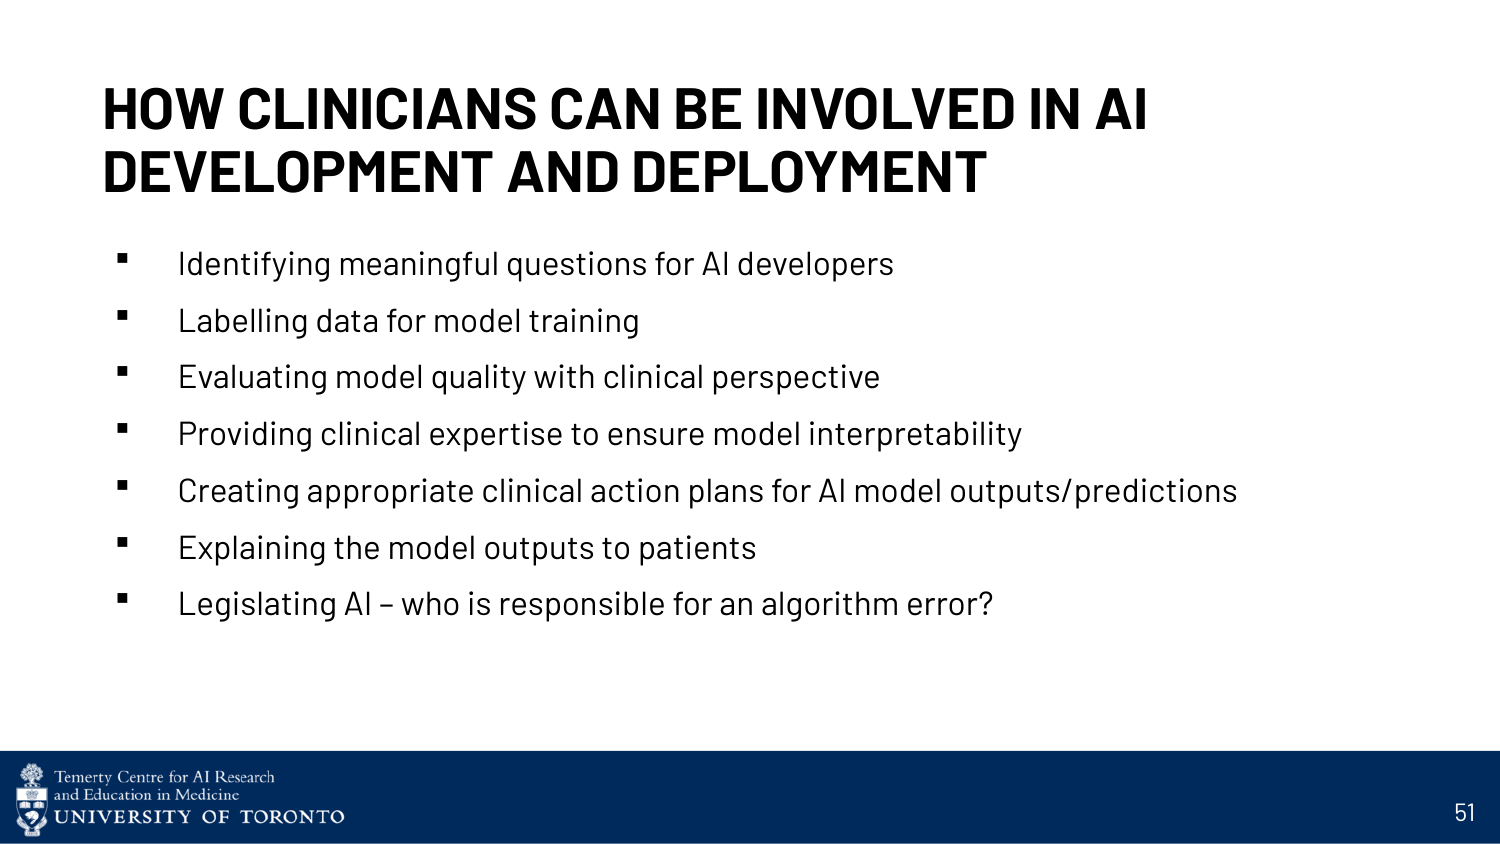

# HOW CLINICIANS CAN BE INVOLVED IN AI DEVELOPMENT AND DEPLOYMENT
Identifying meaningful questions for AI developers
Labelling data for model training
Evaluating model quality with clinical perspective
Providing clinical expertise to ensure model interpretability
Creating appropriate clinical action plans for AI model outputs/predictions
Explaining the model outputs to patients
Legislating AI – who is responsible for an algorithm error?
51